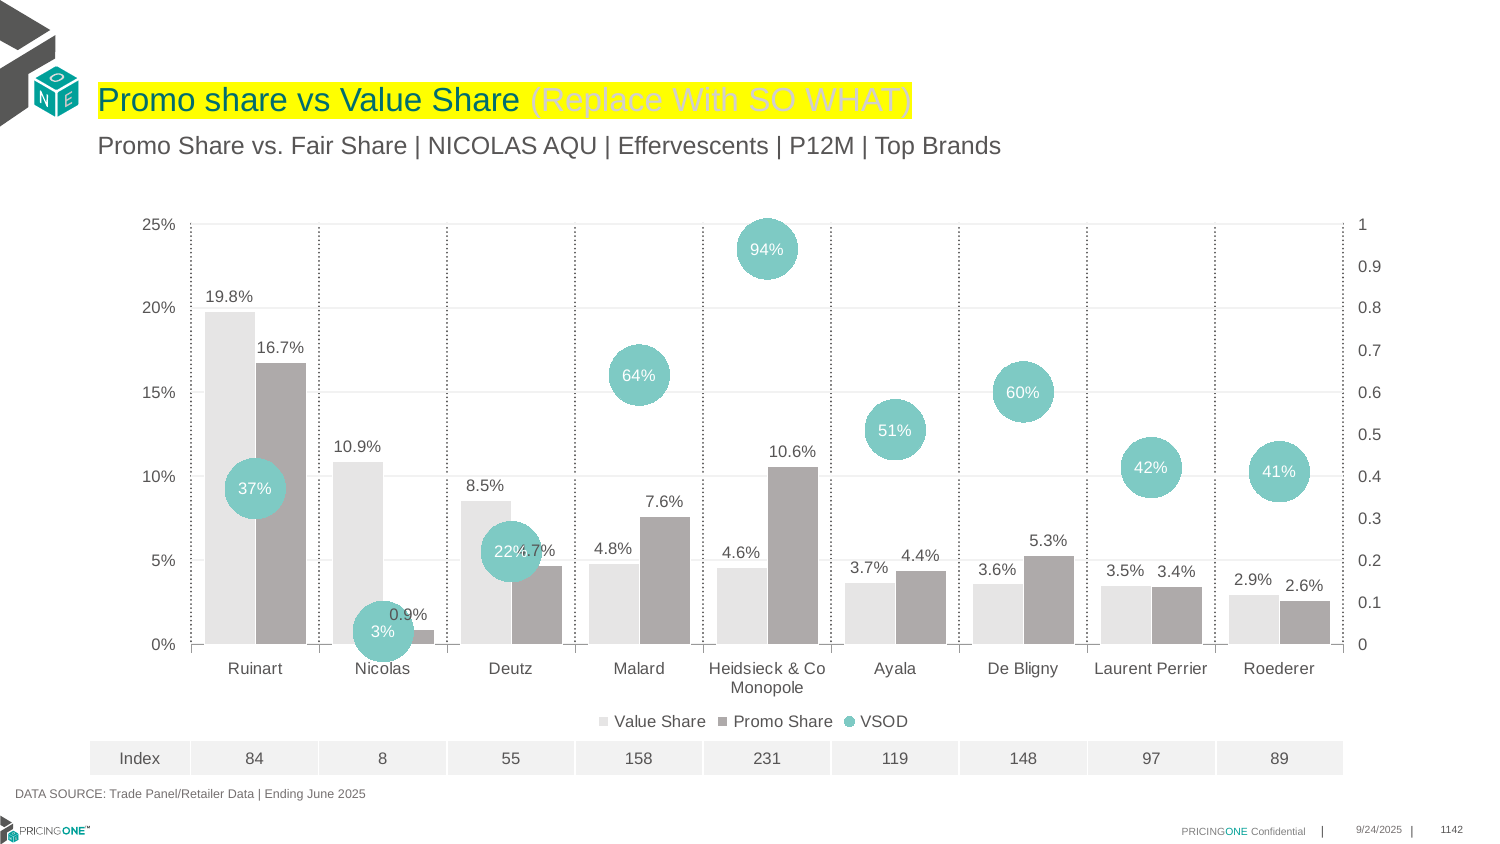

# Promo share vs Value Share (Replace With SO WHAT)
Promo Share vs. Fair Share | NICOLAS AQU | Effervescents | P12M | Top Brands

### Chart

| Category | Value Share | Promo Share | VSOD |
|---|---|---|---|
| Ruinart | 0.1980694734868443 | 0.1673081058912379 | 0.37 |
| Nicolas | 0.10860389765021013 | 0.008731325741093622 | 0.03 |
| Deutz | 0.0851621480842377 | 0.04654498076932695 | 0.22 |
| Malard | 0.04787011910127343 | 0.07568107591739563 | 0.64 |
| Heidsieck & Co Monopole | 0.045642202869720545 | 0.10556989311846995 | 0.94 |
| Ayala | 0.036766633796045396 | 0.043781665591349446 | 0.51 |
| De Bligny | 0.03573990732389861 | 0.05274931104675879 | 0.6 |
| Laurent Perrier | 0.035045062162572714 | 0.03402878849260532 | 0.42 |
| Roederer | 0.029353949412665333 | 0.026098949190011052 | 0.41 |
| Index | 84 | 8 | 55 | 158 | 231 | 119 | 148 | 97 | 89 |
| --- | --- | --- | --- | --- | --- | --- | --- | --- | --- |
DATA SOURCE: Trade Panel/Retailer Data | Ending June 2025

9/24/2025
1142